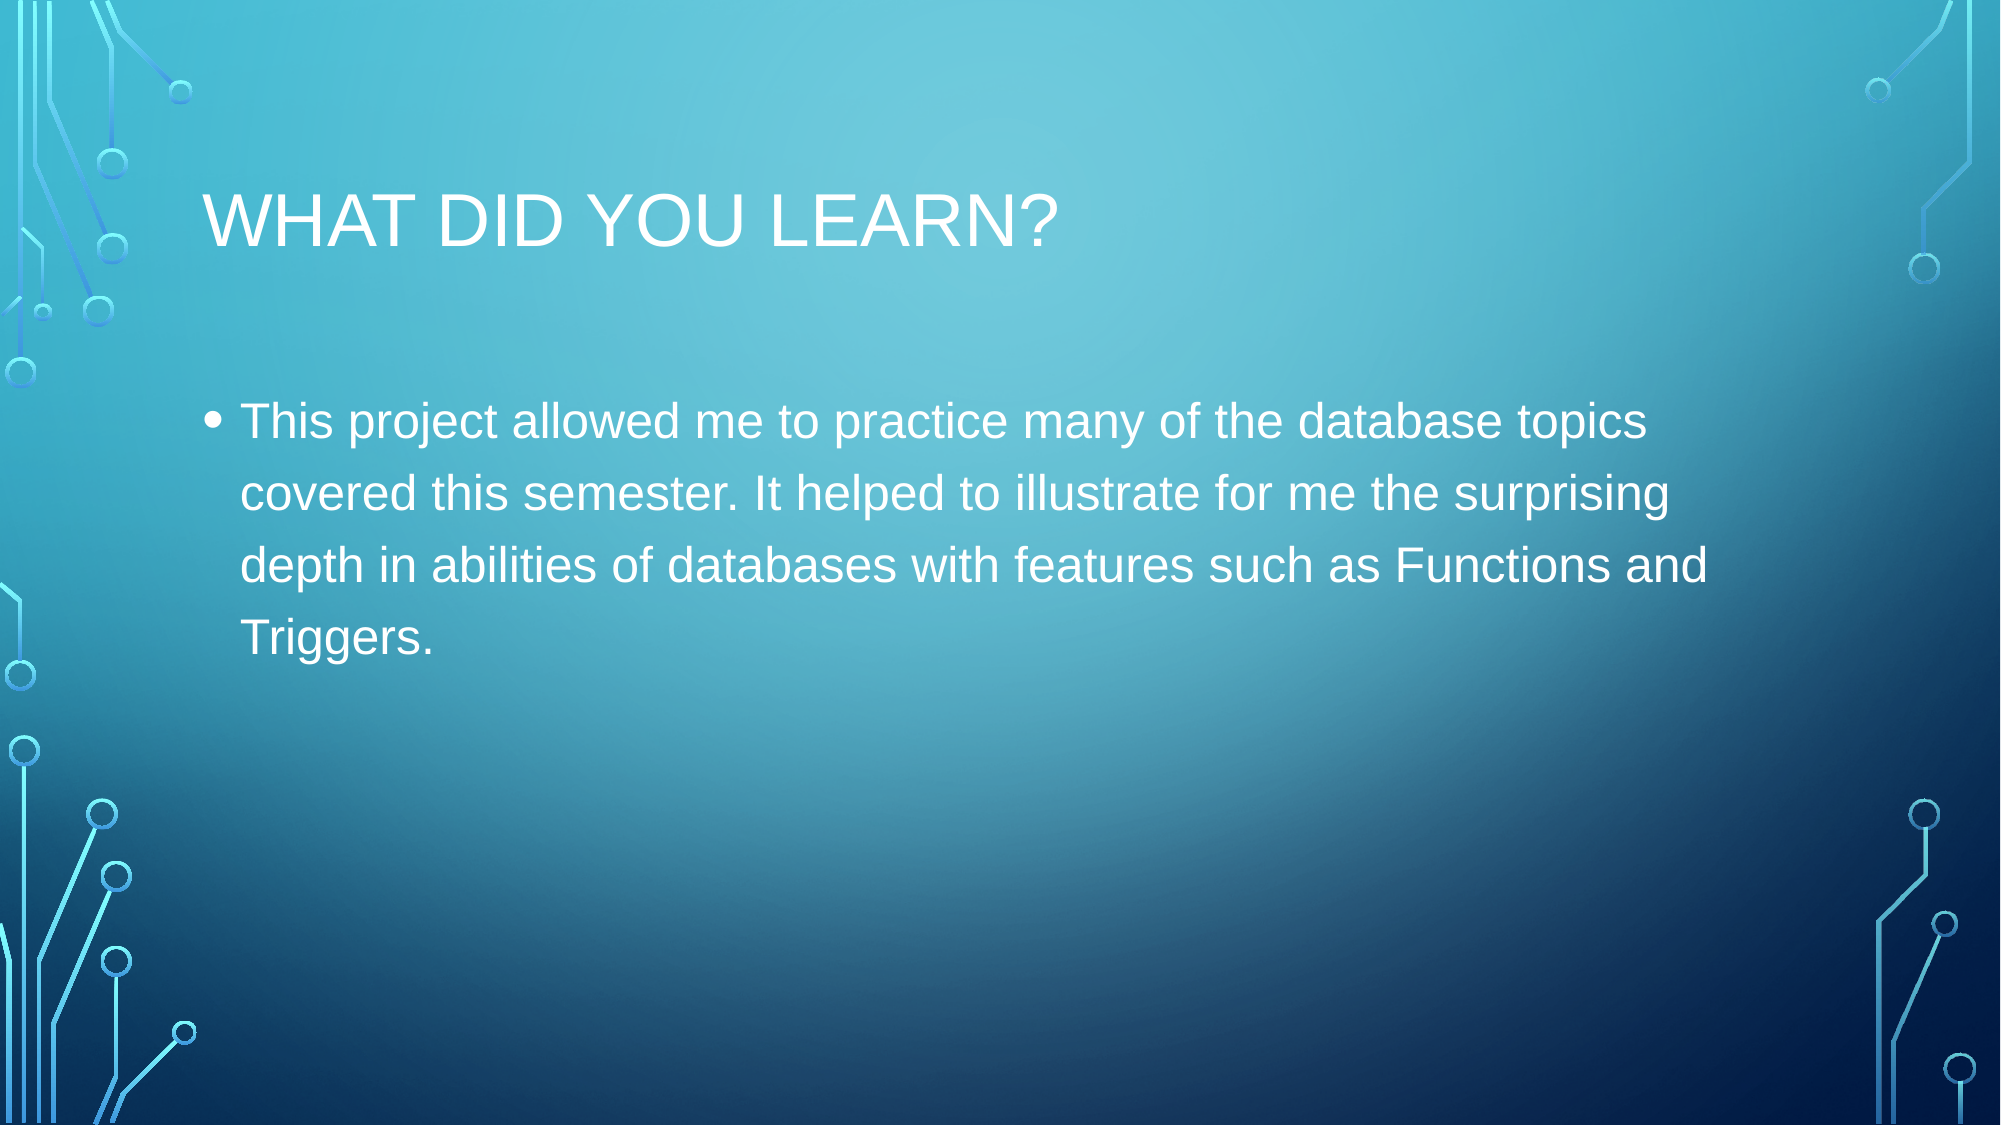

# What did you learn?
This project allowed me to practice many of the database topics covered this semester. It helped to illustrate for me the surprising depth in abilities of databases with features such as Functions and Triggers.